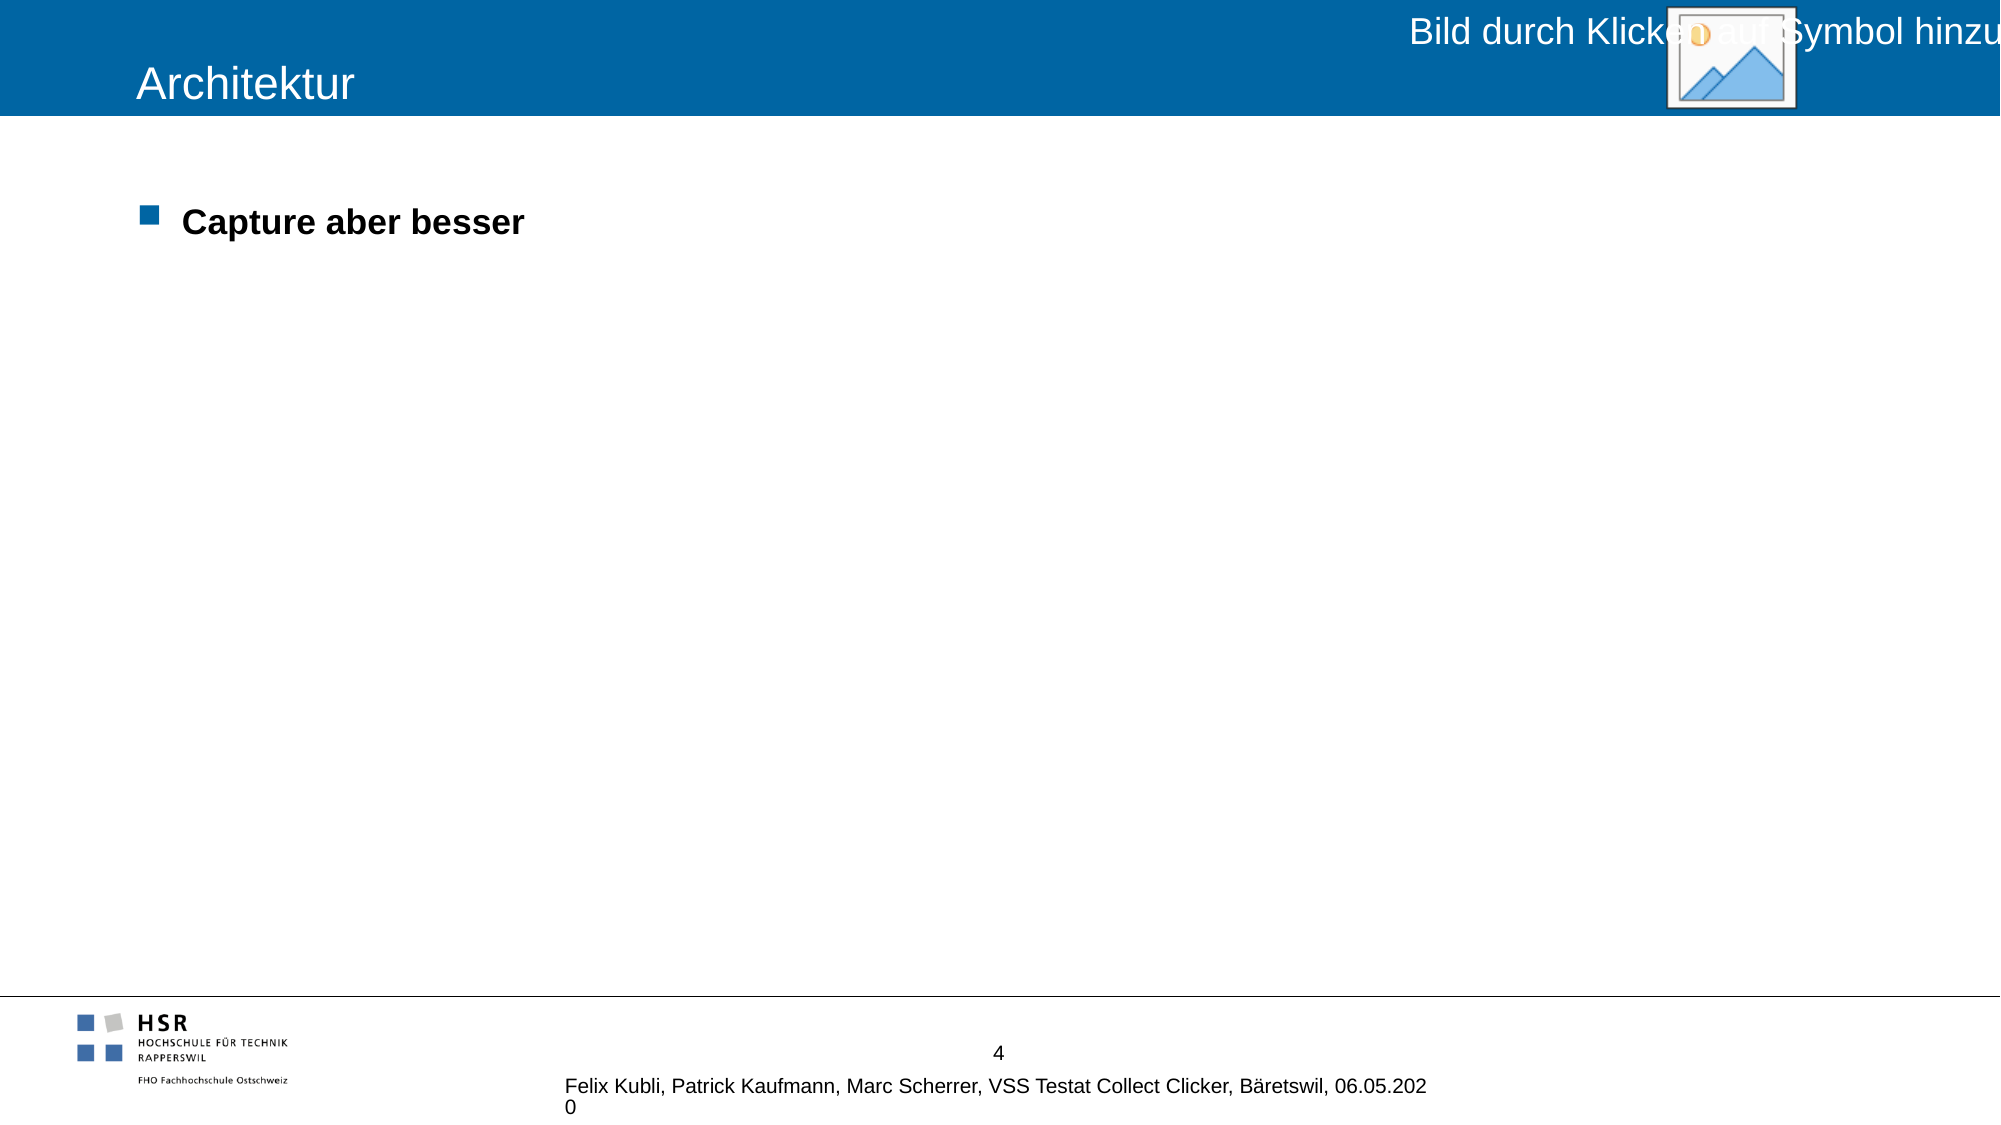

# Architektur
Capture aber besser
4
Felix Kubli, Patrick Kaufmann, Marc Scherrer, VSS Testat Collect Clicker, Bäretswil, 06.05.2020